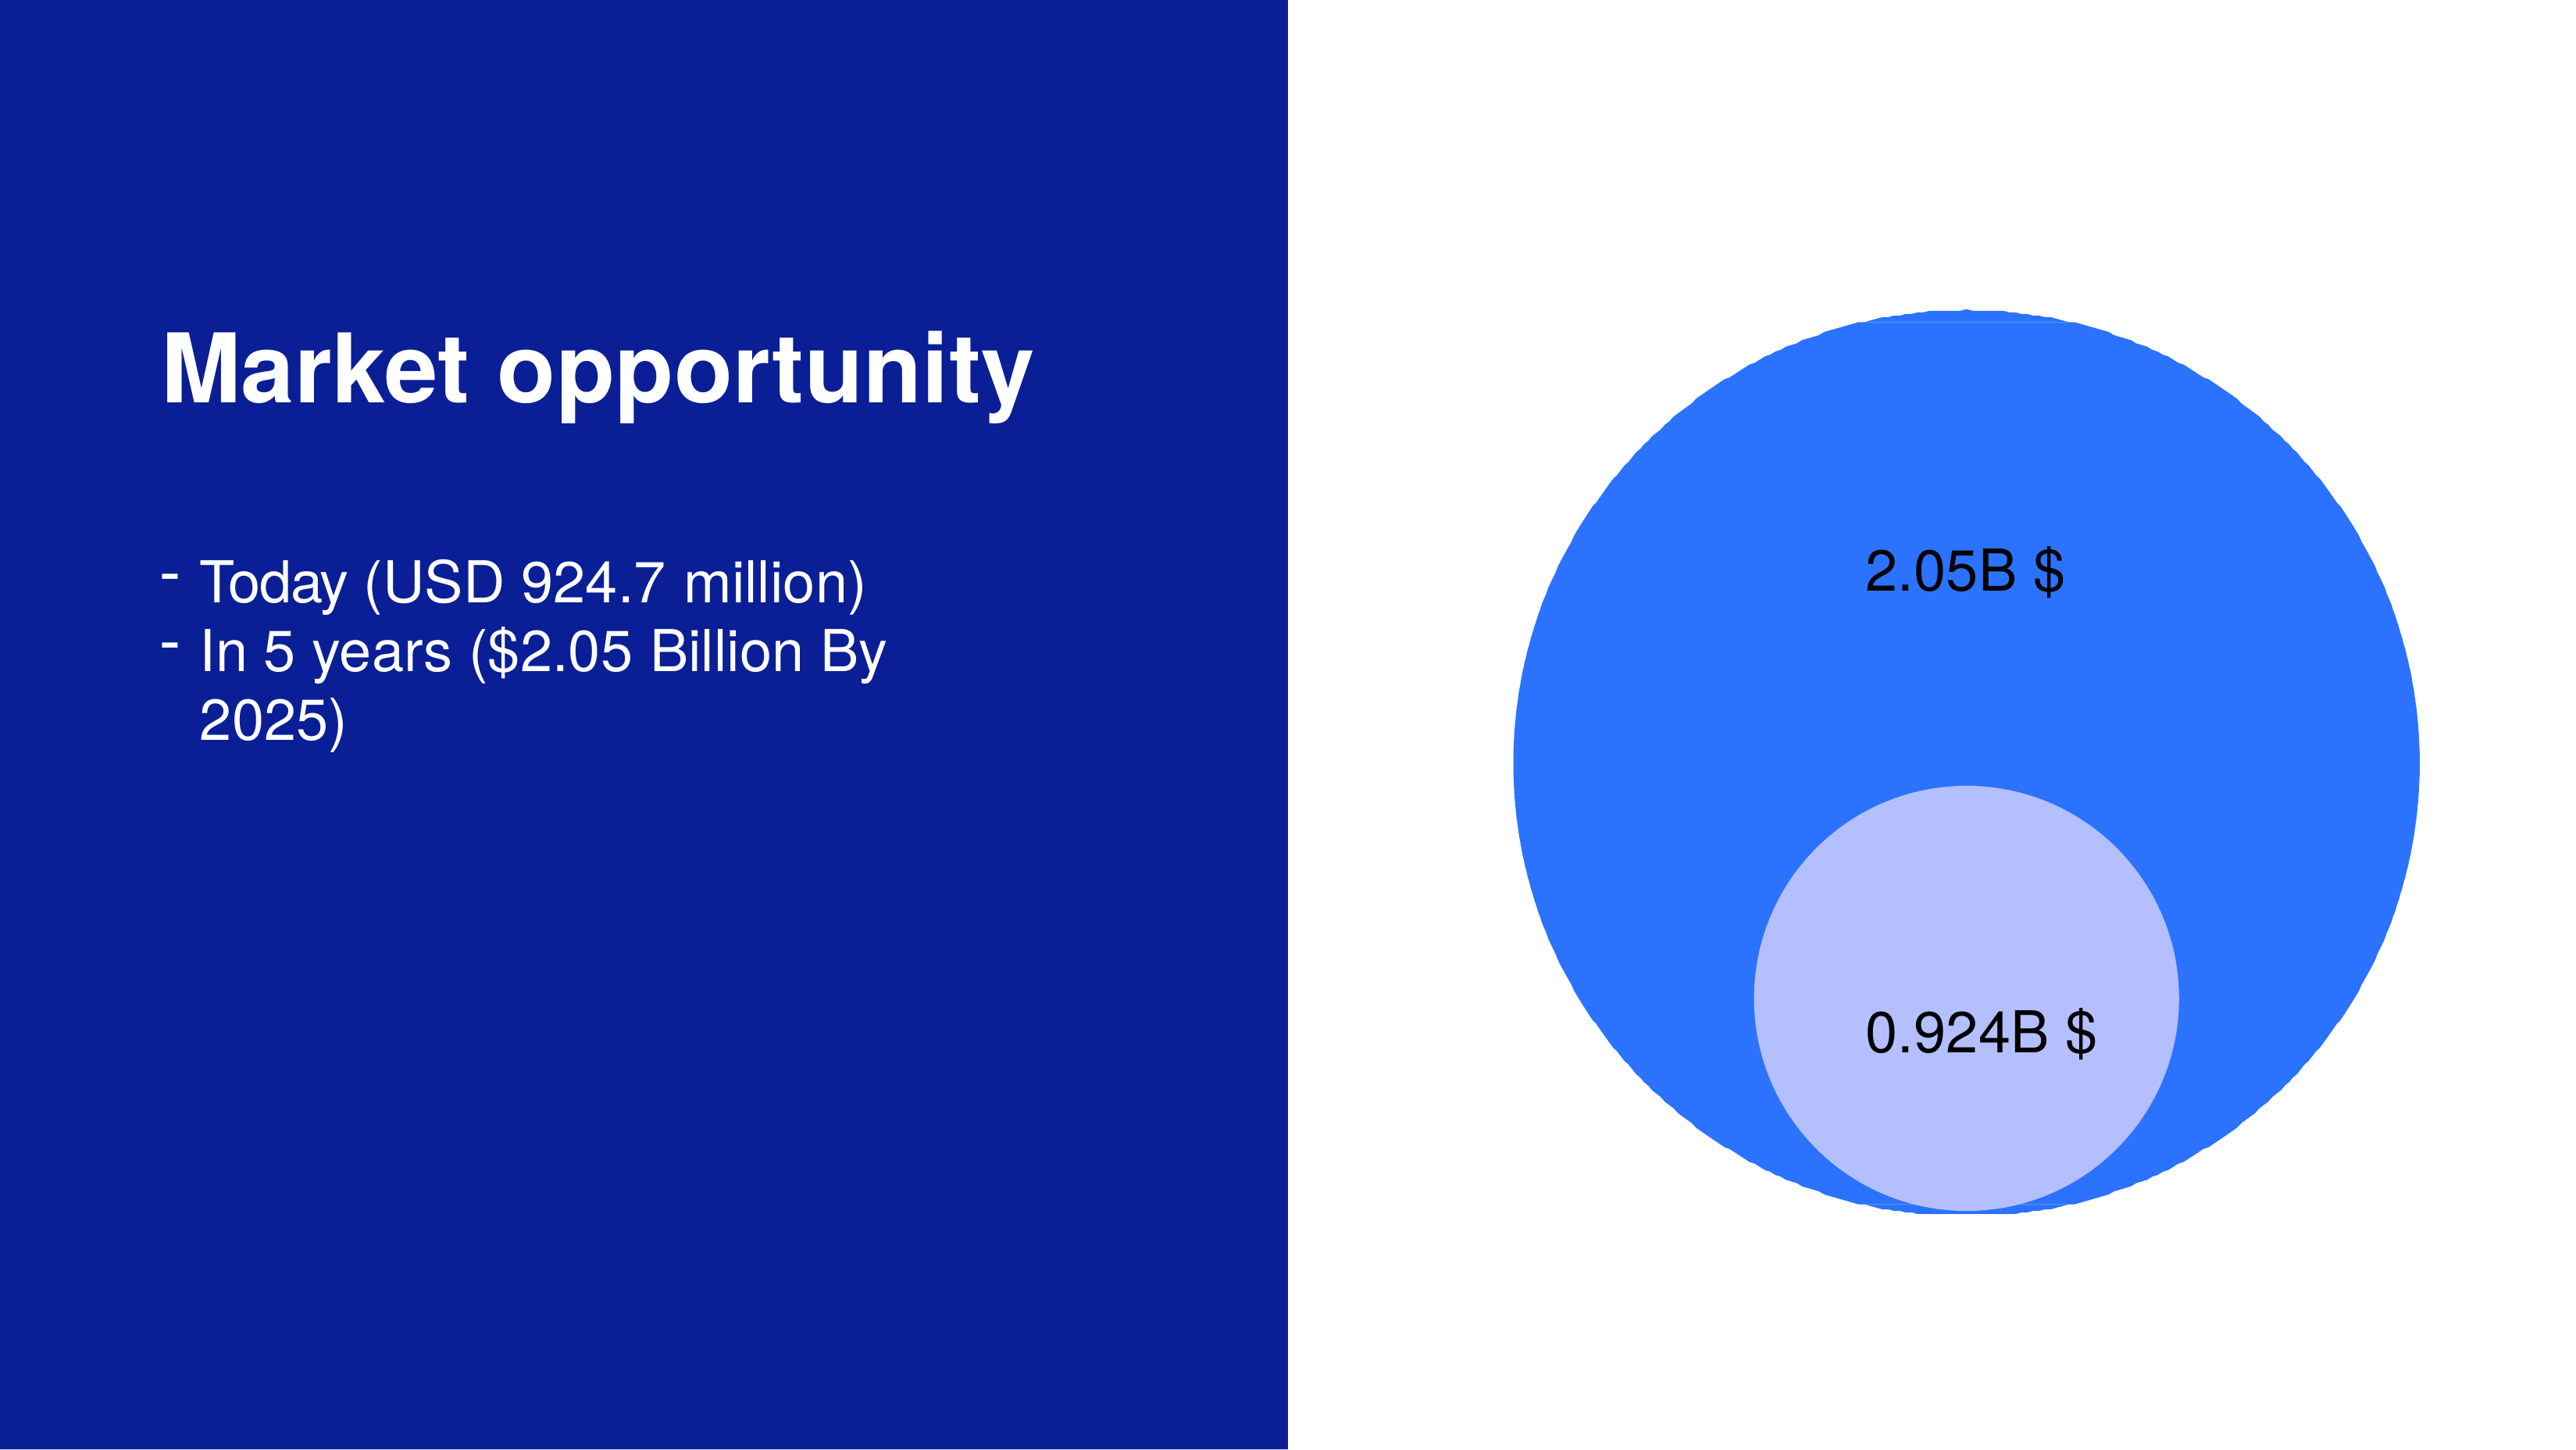

# Market opportunity

2.05B $
Today (USD 924.7 million)
In 5 years ($2.05 Billion By 2025)

0.924B $